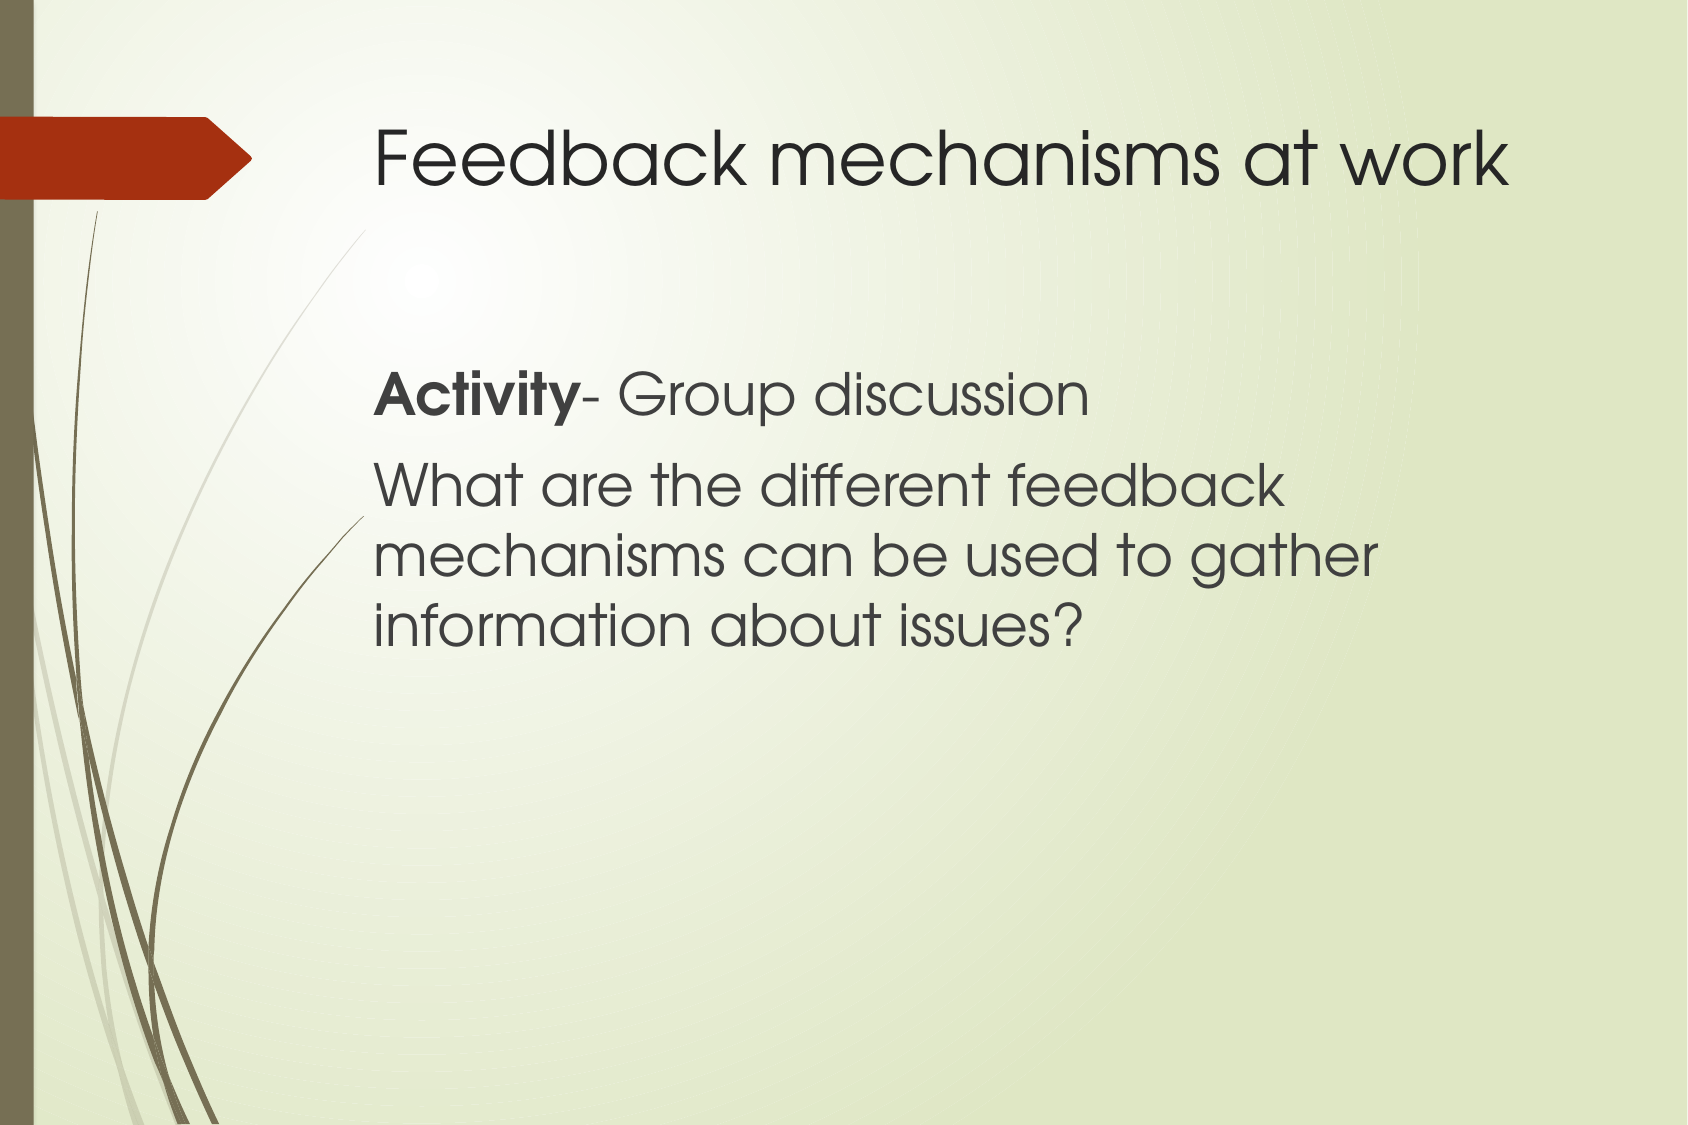

# Feedback mechanisms at work
Activity- Group discussion
What are the different feedback mechanisms can be used to gather information about issues?